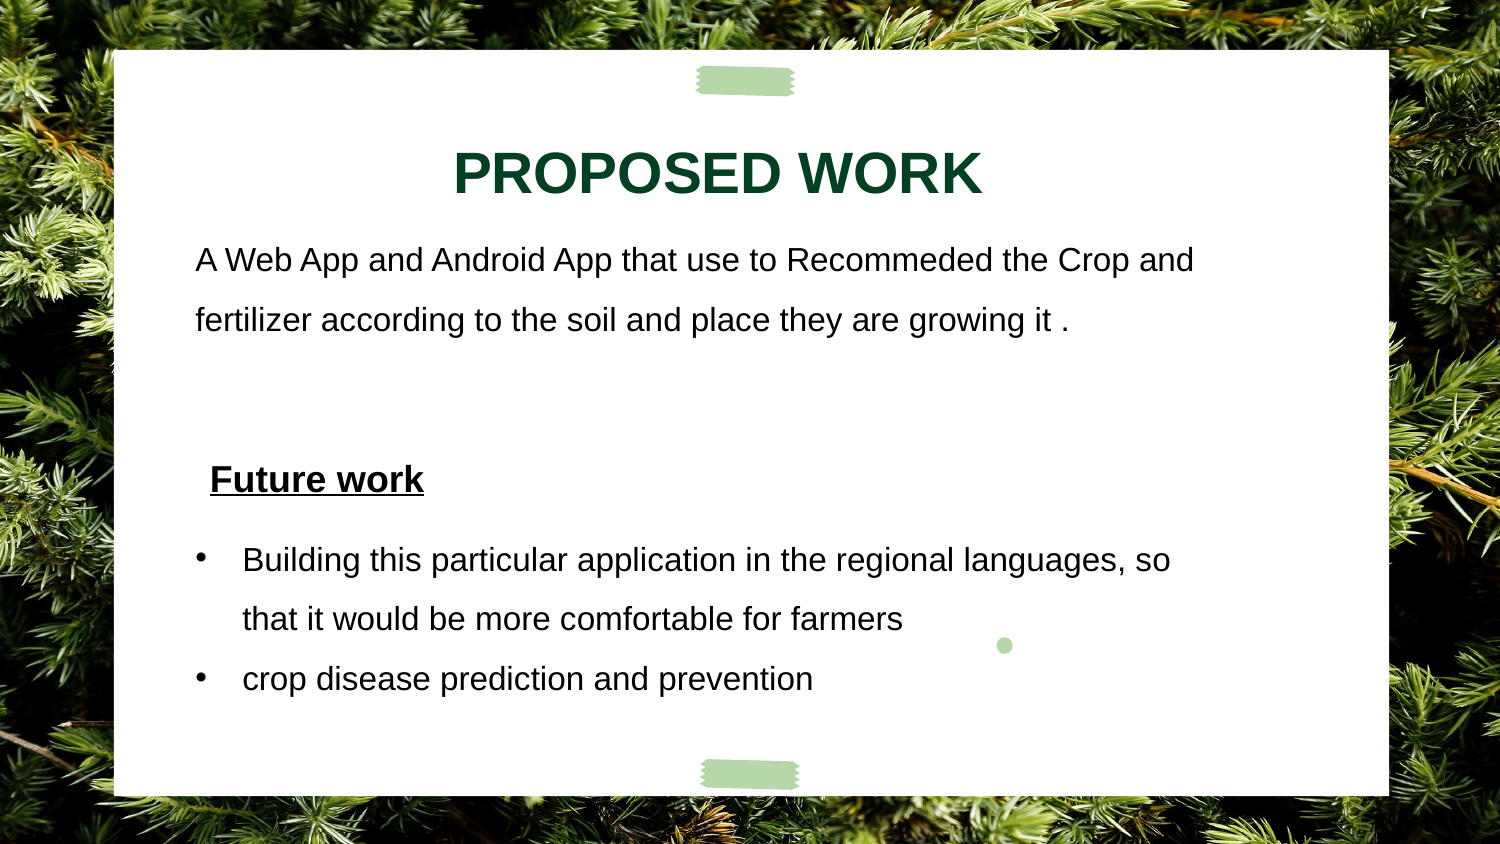

PROPOSED WORK
A Web App and Android App that use to Recommeded the Crop and fertilizer according to the soil and place they are growing it .

Building this particular application in the regional languages, so that it would be more comfortable for farmers
crop disease prediction and prevention

Future work